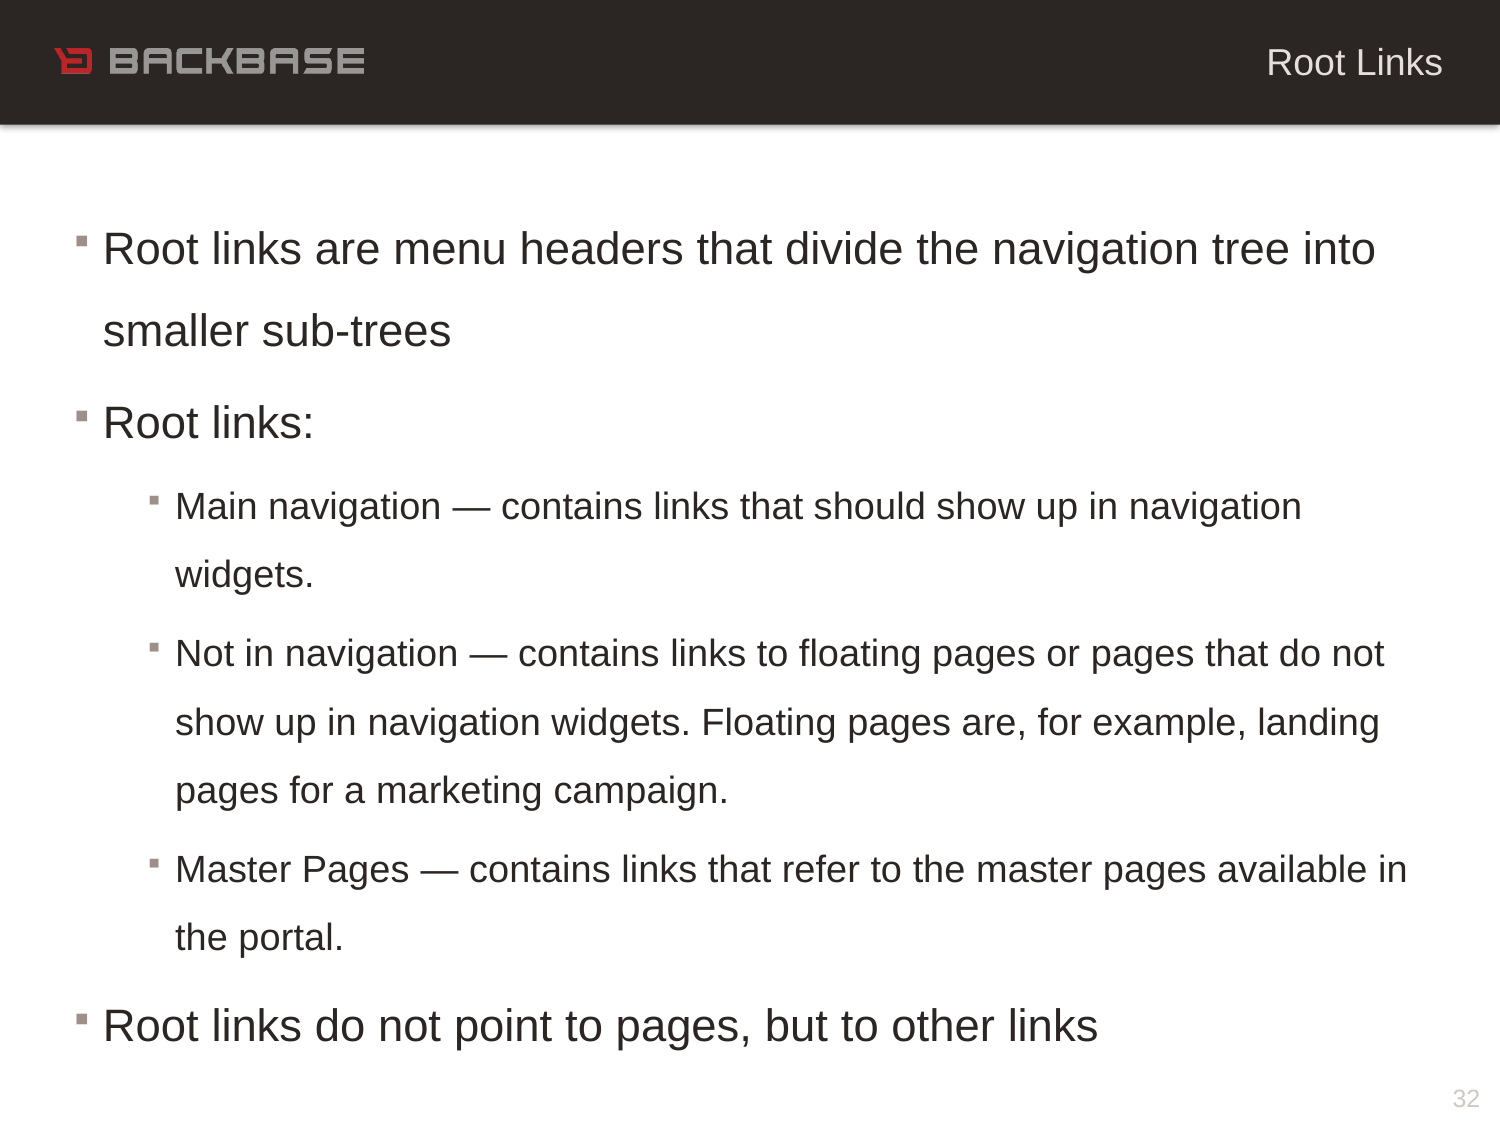

Root Links
Root links are menu headers that divide the navigation tree into smaller sub-trees
Root links:
Main navigation — contains links that should show up in navigation widgets.
Not in navigation — contains links to floating pages or pages that do not show up in navigation widgets. Floating pages are, for example, landing pages for a marketing campaign.
Master Pages — contains links that refer to the master pages available in the portal.
Root links do not point to pages, but to other links
32